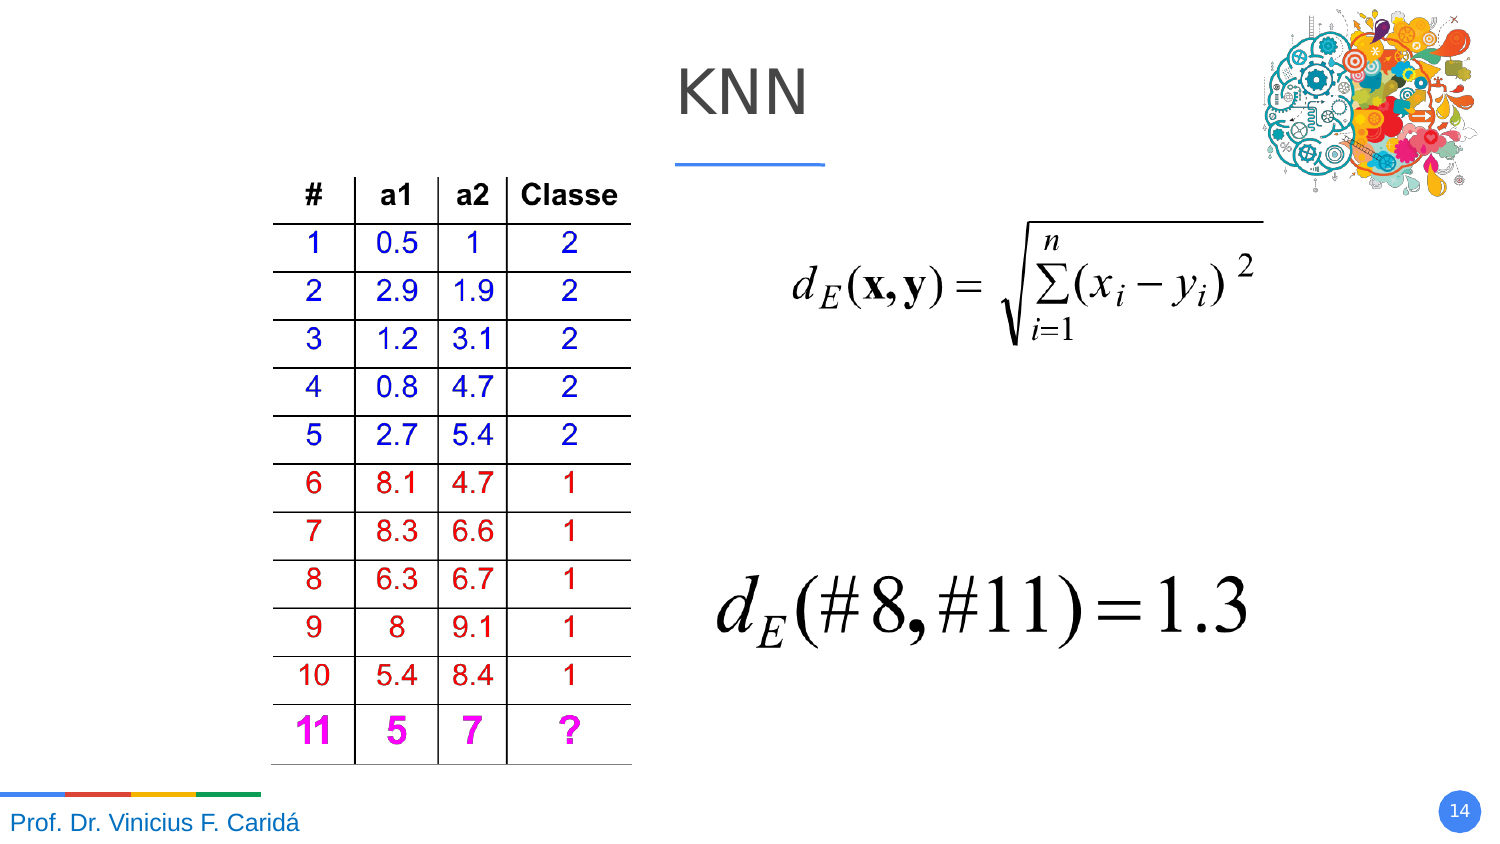

KNN

14
Prof. Dr. Vinicius F. Caridá